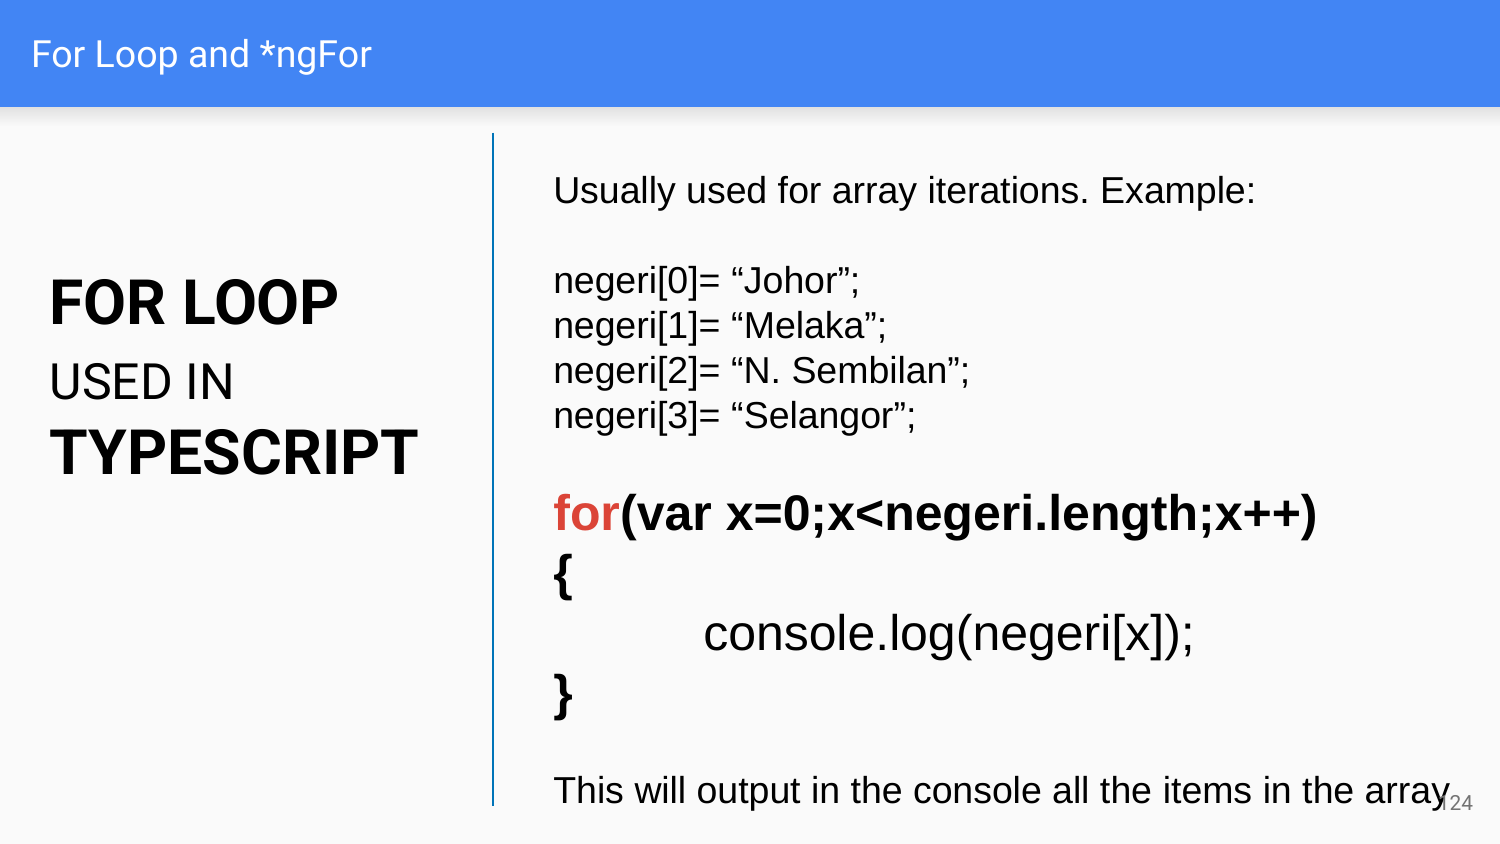

# For Loop and *ngFor
Usually used for array iterations. Example:

negeri[0]= “Johor”;
negeri[1]= “Melaka”;
negeri[2]= “N. Sembilan”;
negeri[3]= “Selangor”;

for(var x=0;x<negeri.length;x++)
{
	console.log(negeri[x]);
}

This will output in the console all the items in the array

FOR LOOP USED IN TYPESCRIPT
124